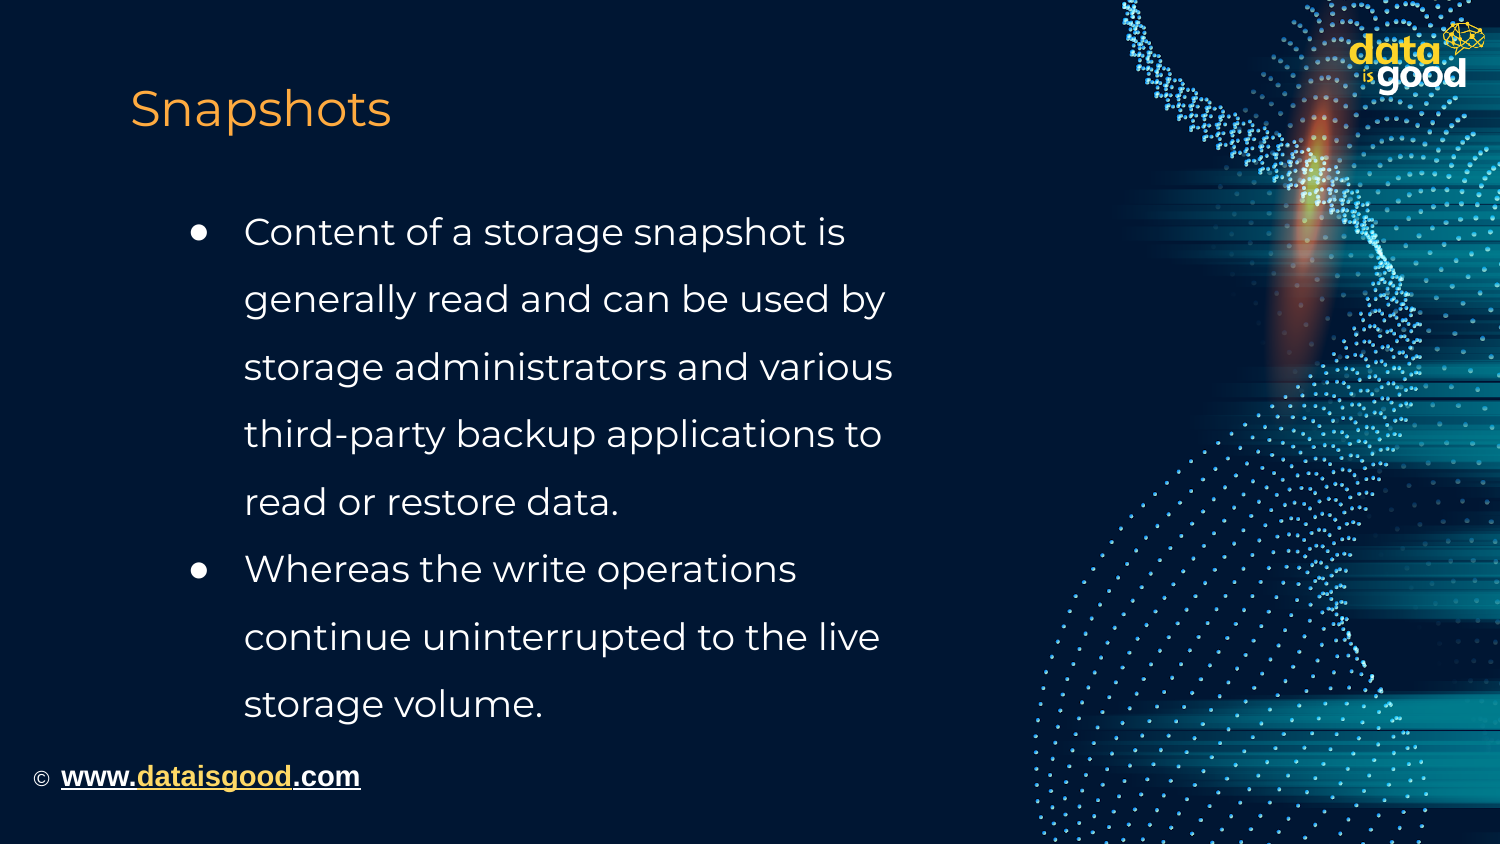

# Snapshots
Content of a storage snapshot is generally read and can be used by storage administrators and various third-party backup applications to read or restore data.
Whereas the write operations continue uninterrupted to the live storage volume.